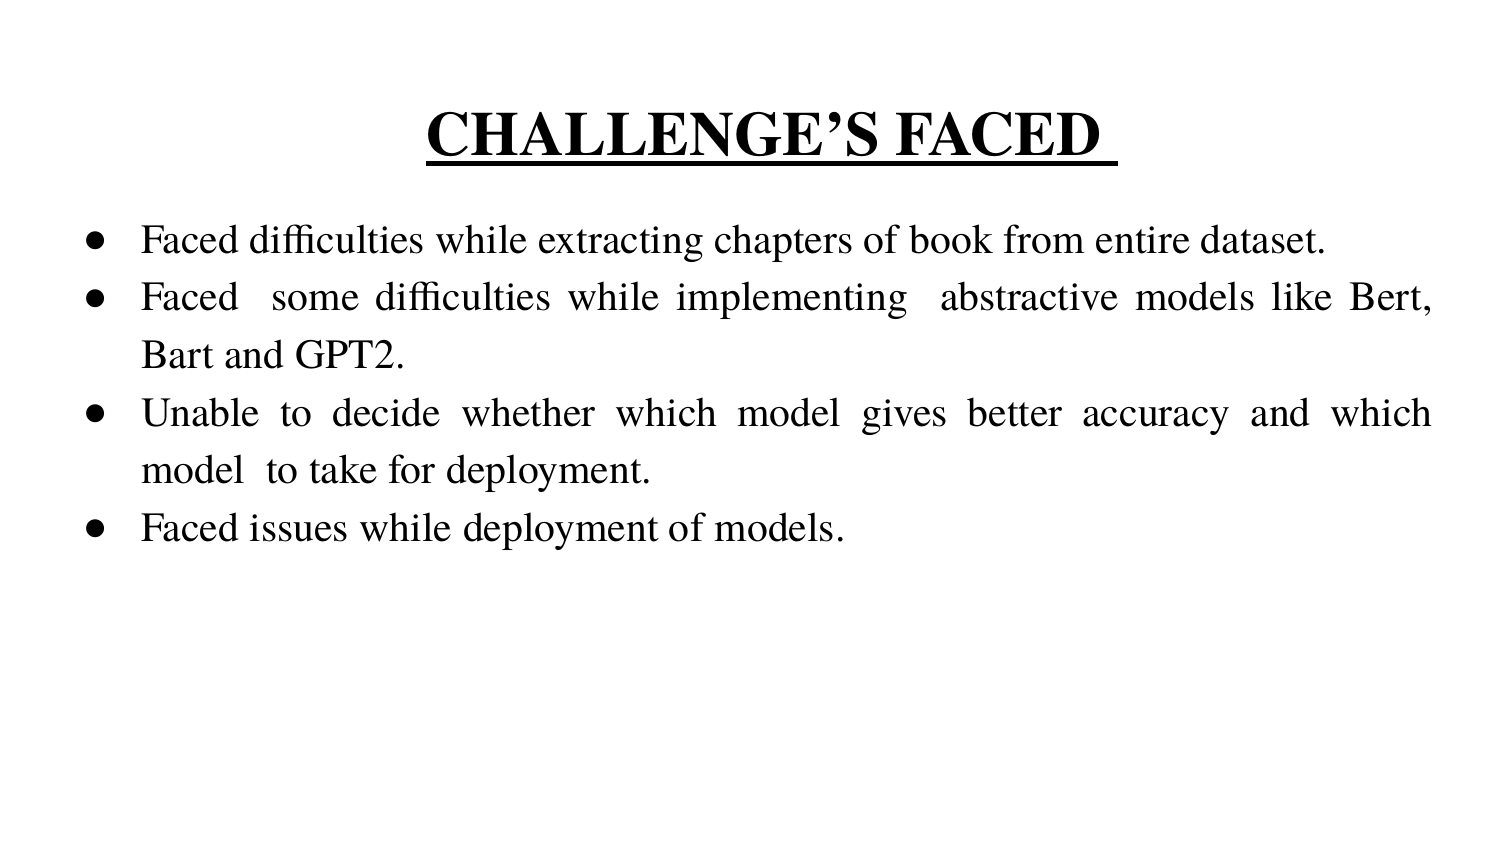

# CHALLENGE’S FACED
Faced difficulties while extracting chapters of book from entire dataset.
Faced  some difficulties while implementing  abstractive models like Bert, Bart and GPT2.
Unable to decide whether which model gives better accuracy and which model  to take for deployment.
Faced issues while deployment of models.